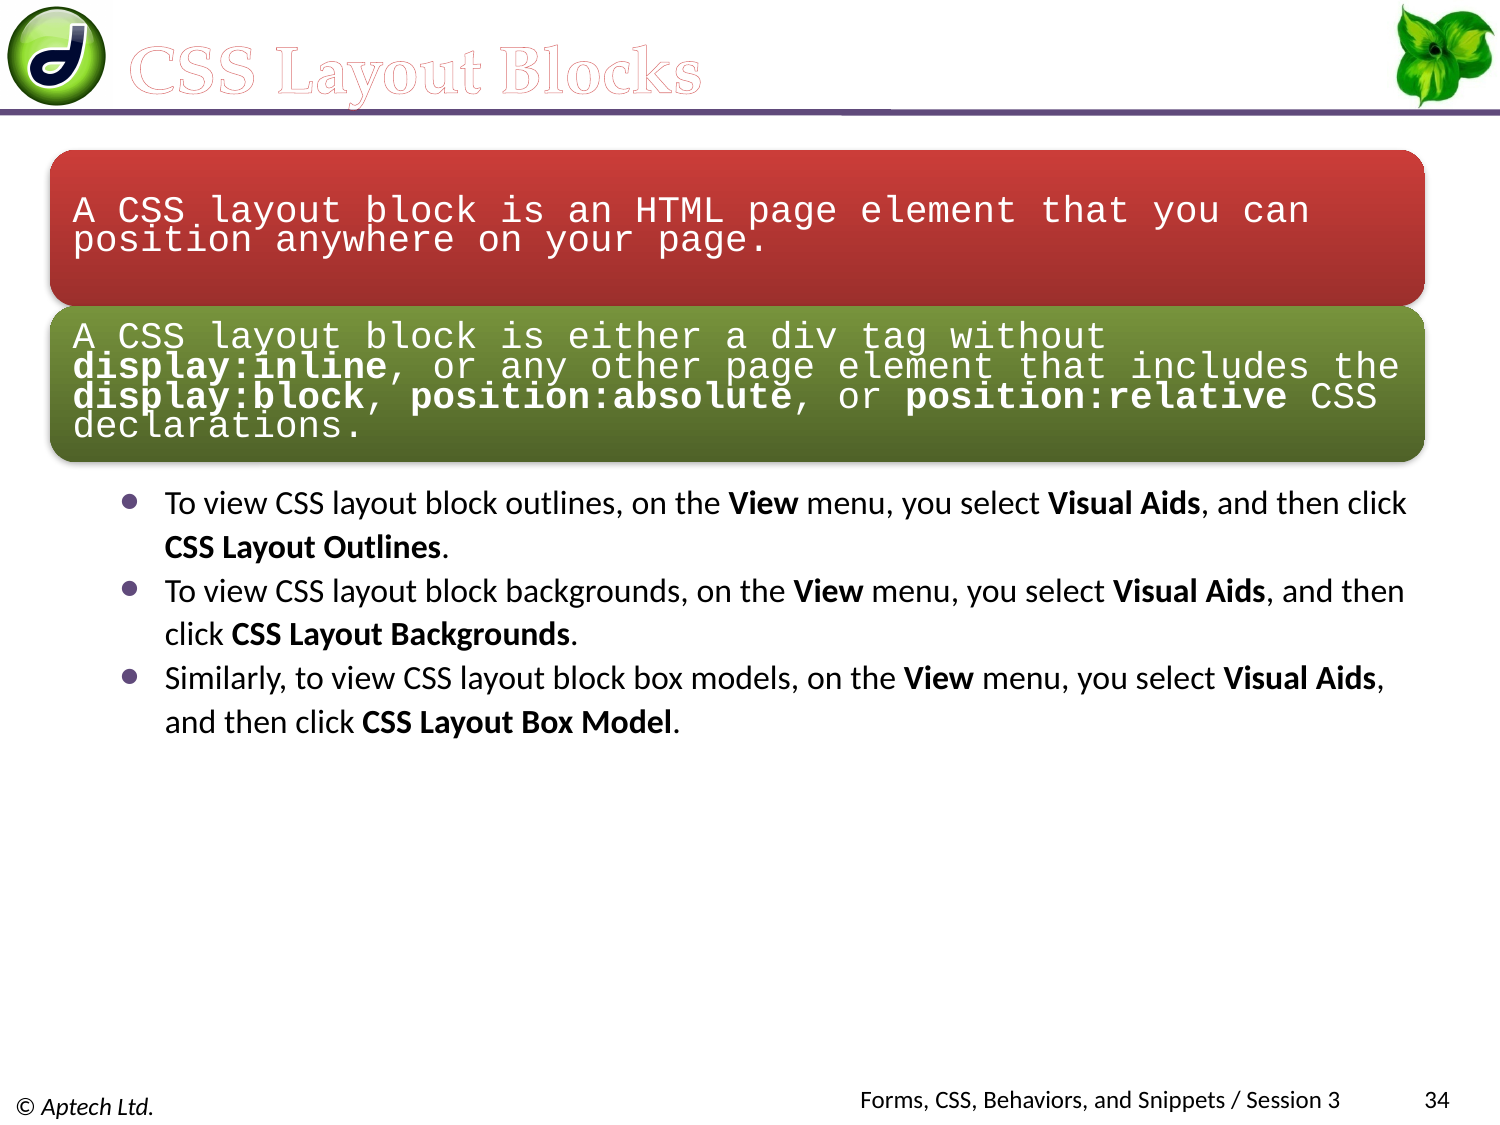

# CSS Layout Blocks
A CSS layout block is an HTML page element that you can position anywhere on your page.
A CSS layout block is either a div tag without display:inline, or any other page element that includes the display:block, position:absolute, or position:relative CSS declarations.
To view CSS layout block outlines, on the View menu, you select Visual Aids, and then click CSS Layout Outlines.
To view CSS layout block backgrounds, on the View menu, you select Visual Aids, and then click CSS Layout Backgrounds.
Similarly, to view CSS layout block box models, on the View menu, you select Visual Aids, and then click CSS Layout Box Model.
Forms, CSS, Behaviors, and Snippets / Session 3
34